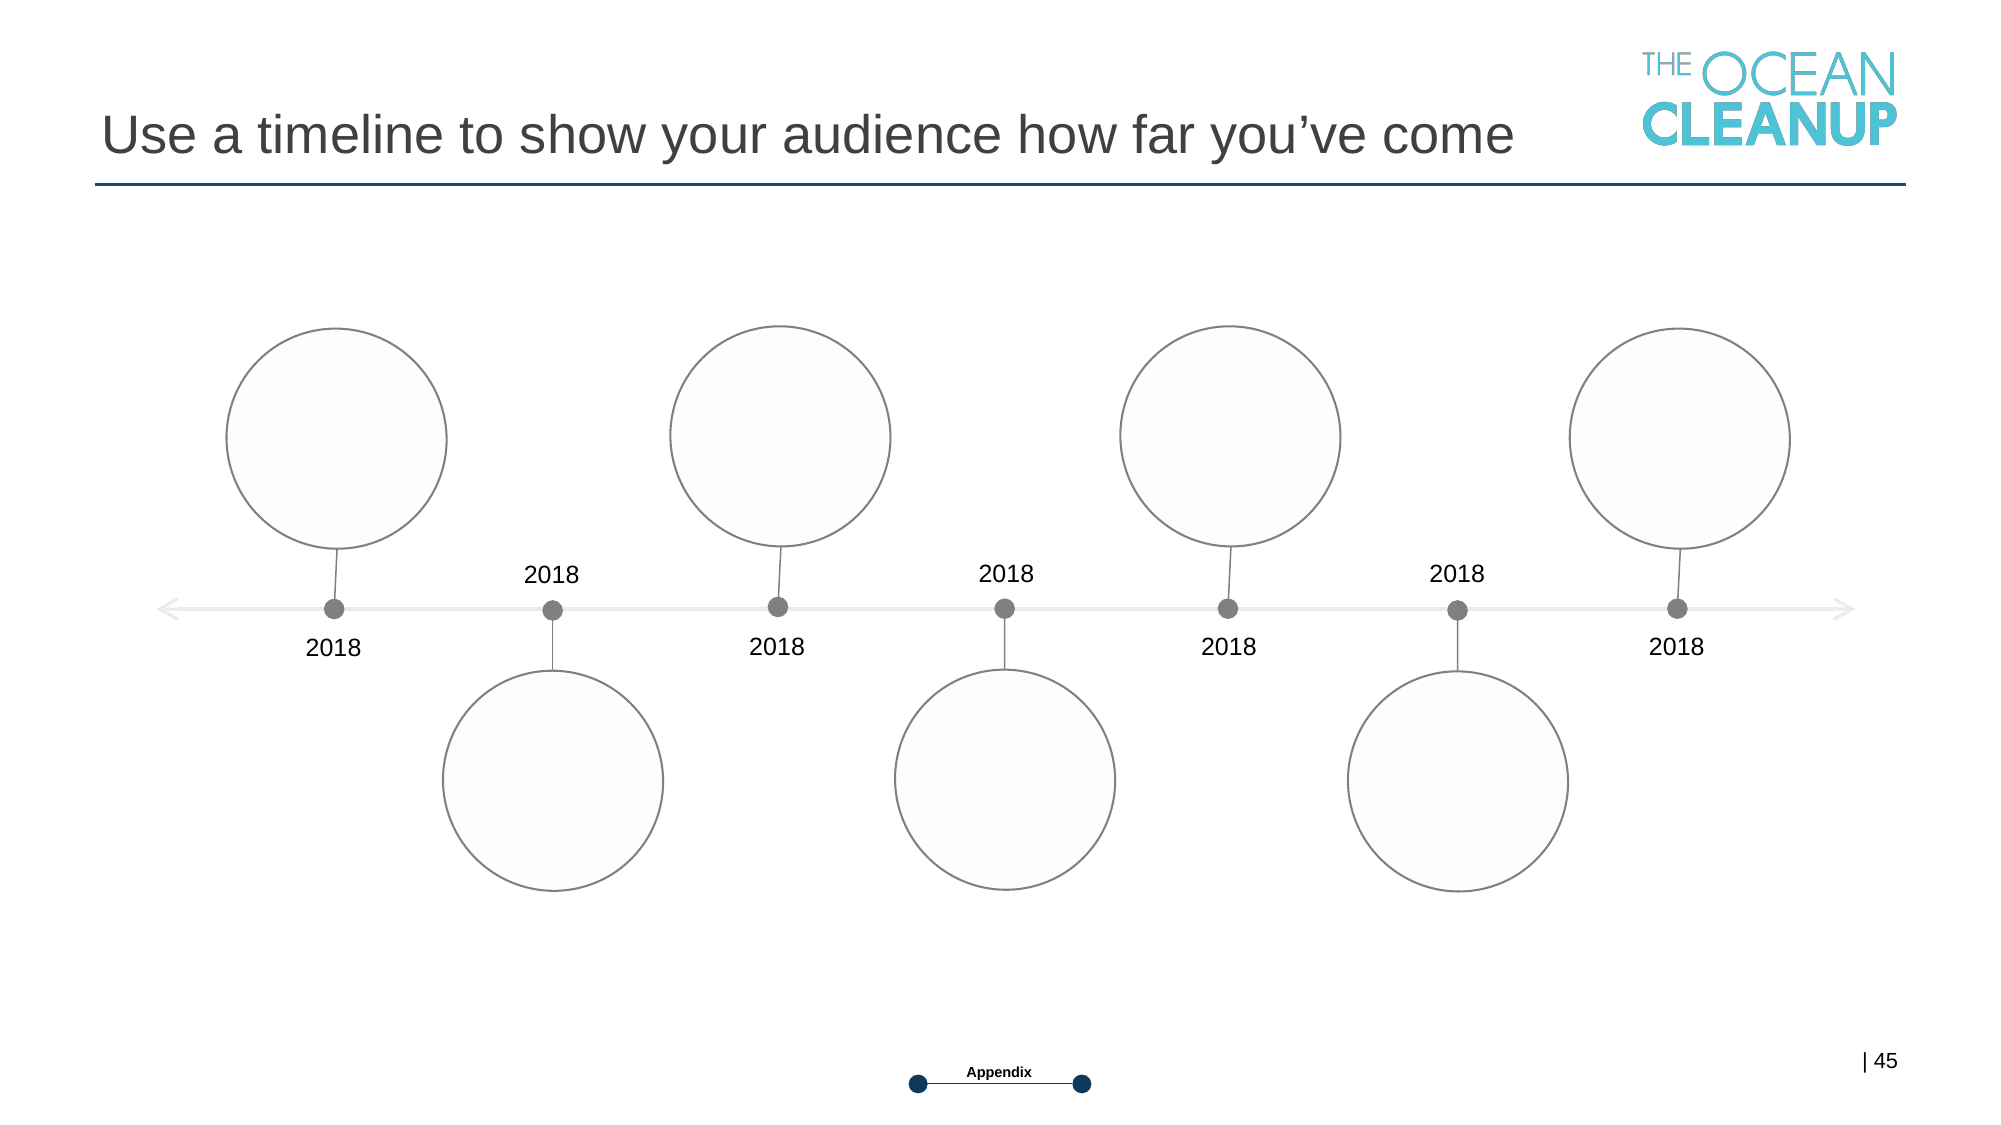

# Use a timeline to show your audience how far you’ve come

2018
2018
2018
2018
2018
2018
2018